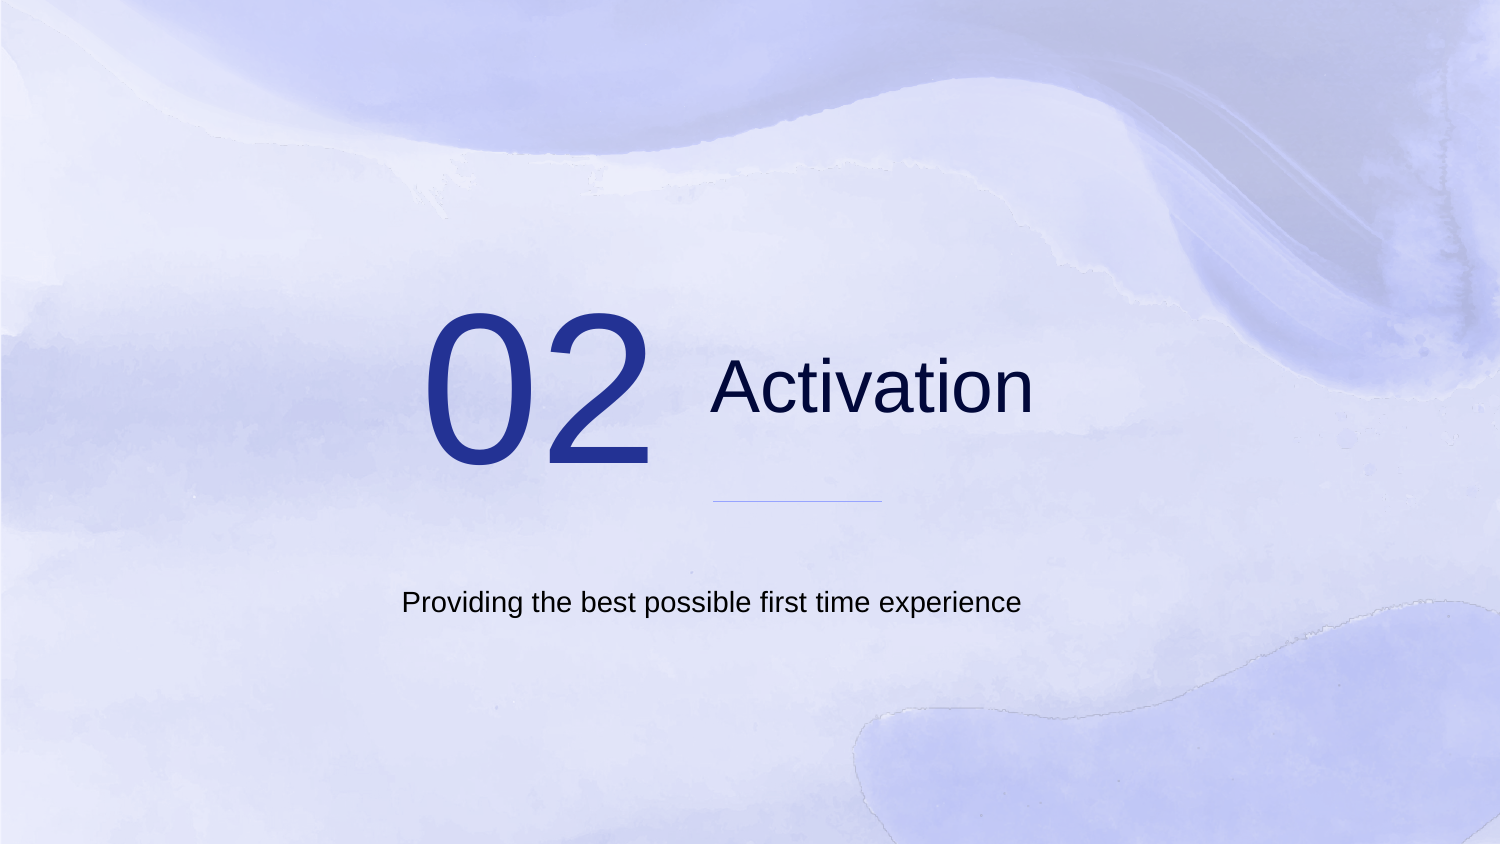

02
# Activation
Providing the best possible first time experience